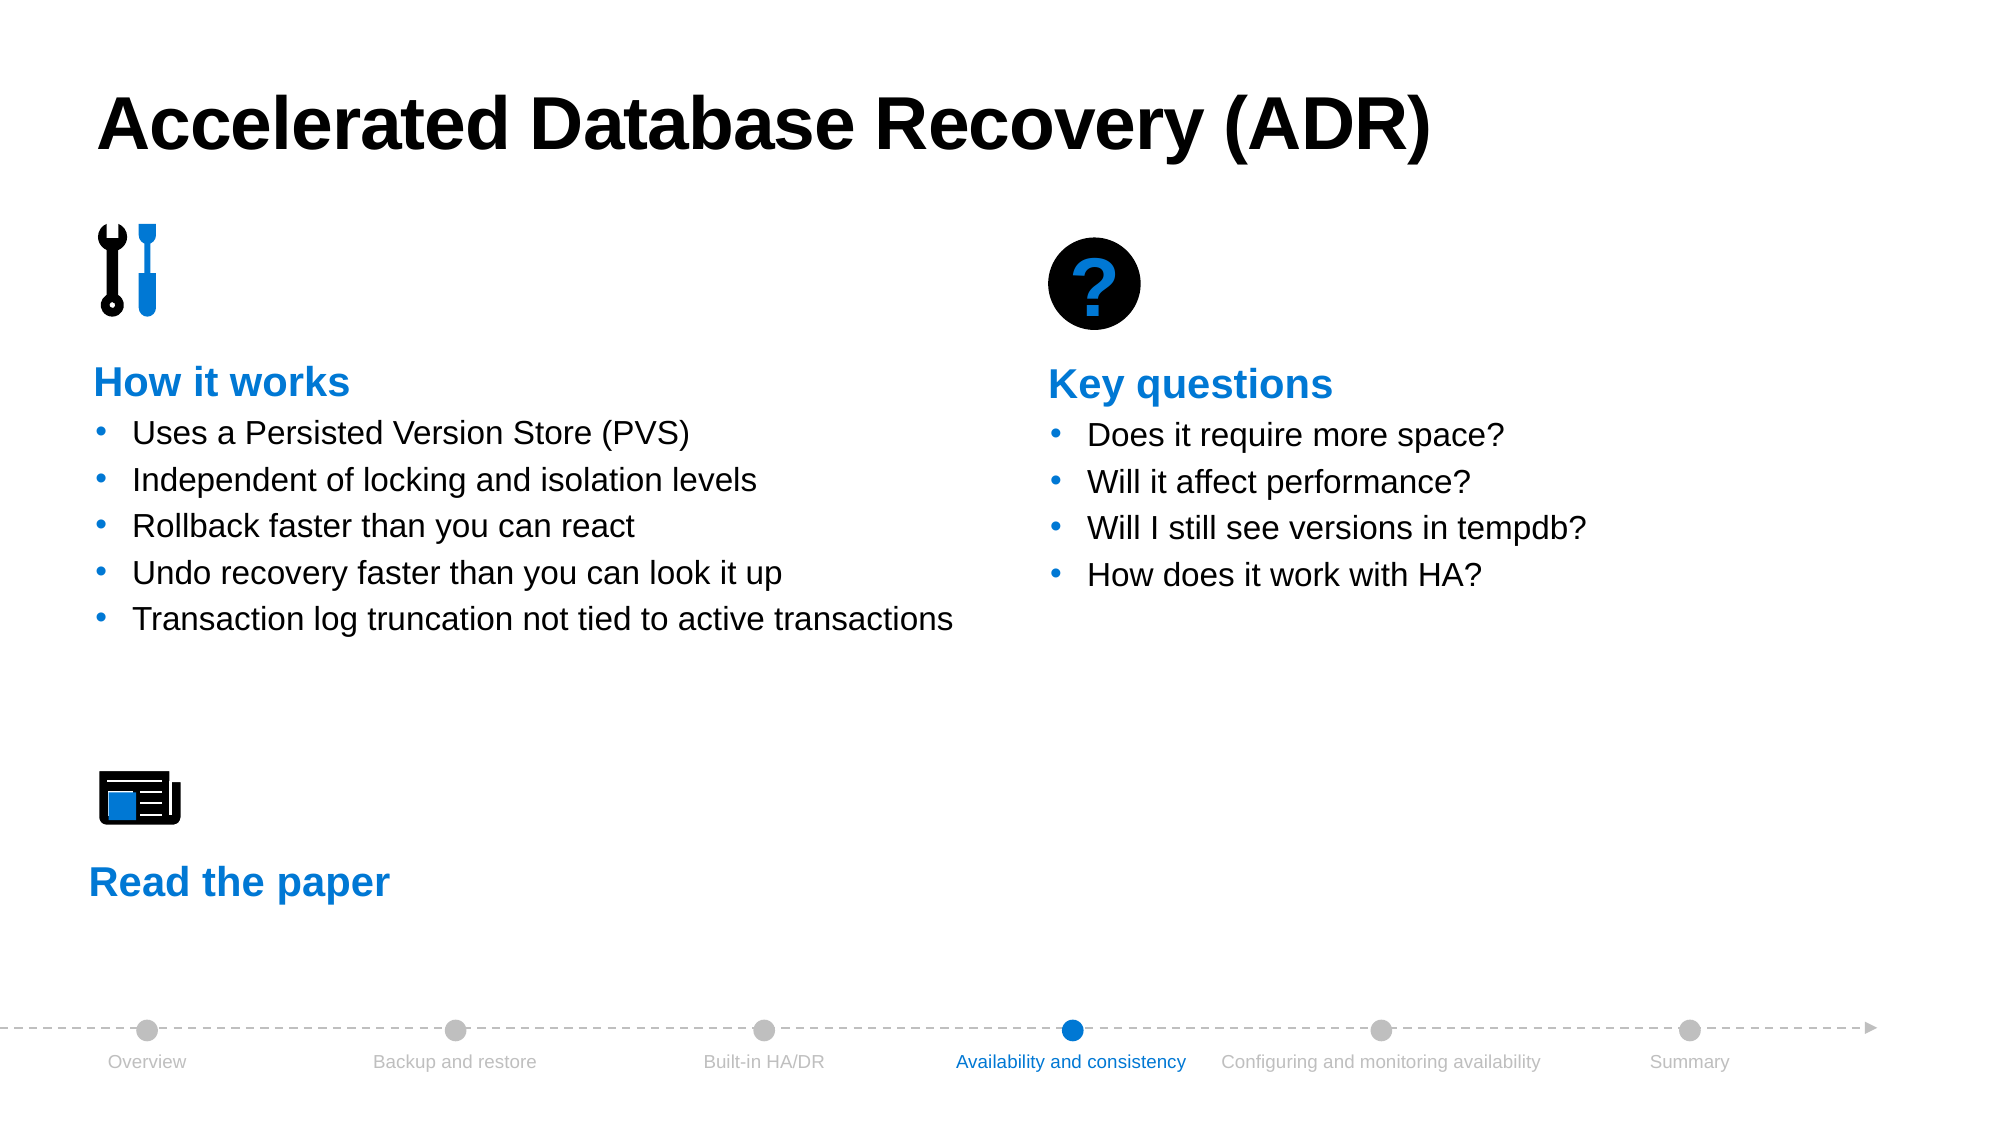

# Accelerated Database Recovery (ADR)

?

How it works
Uses a Persisted Version Store (PVS)
Independent of locking and isolation levels
Rollback faster than you can react
Undo recovery faster than you can look it up
Transaction log truncation not tied to active transactions
Key questions
Does it require more space?
Will it affect performance?
Will I still see versions in tempdb?
How does it work with HA?

Read the paper

Backup and restore
Built-in HA/DR
Availability and consistency
Configuring and monitoring availability
Summary
Overview